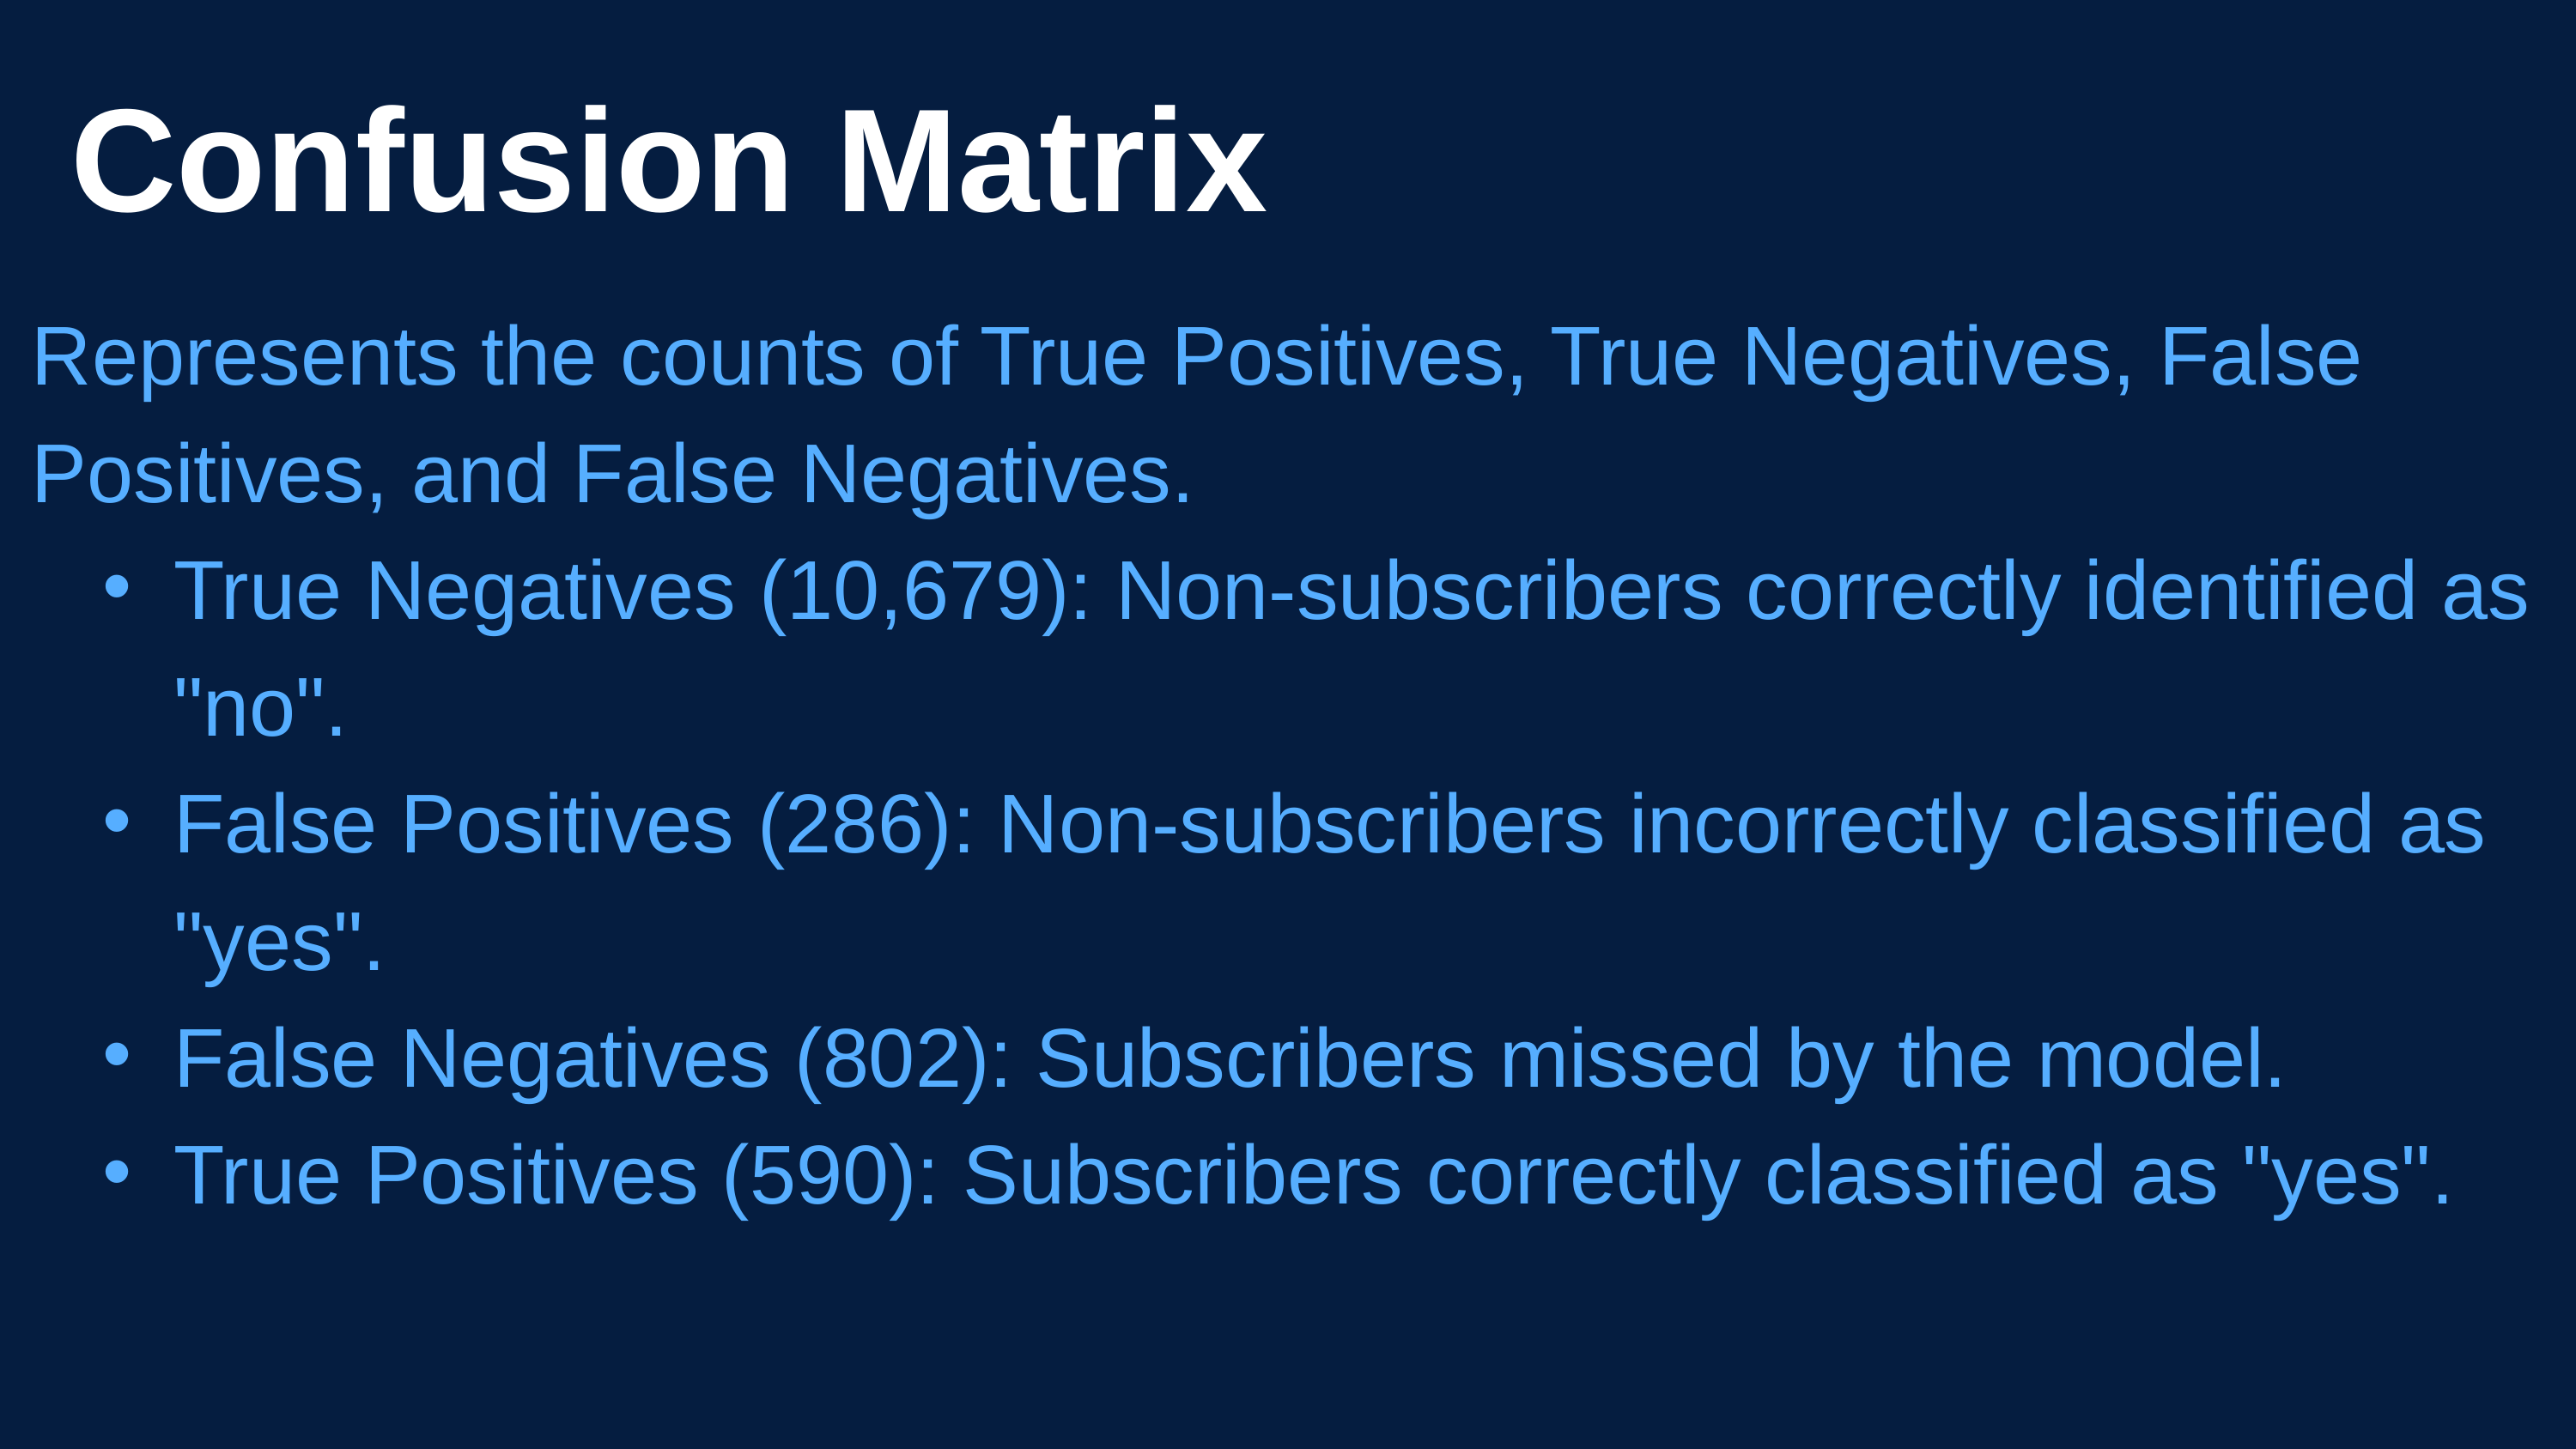

Confusion Matrix
Represents the counts of True Positives, True Negatives, False Positives, and False Negatives.
True Negatives (10,679): Non-subscribers correctly identified as "no".
False Positives (286): Non-subscribers incorrectly classified as "yes".
False Negatives (802): Subscribers missed by the model.
True Positives (590): Subscribers correctly classified as "yes".